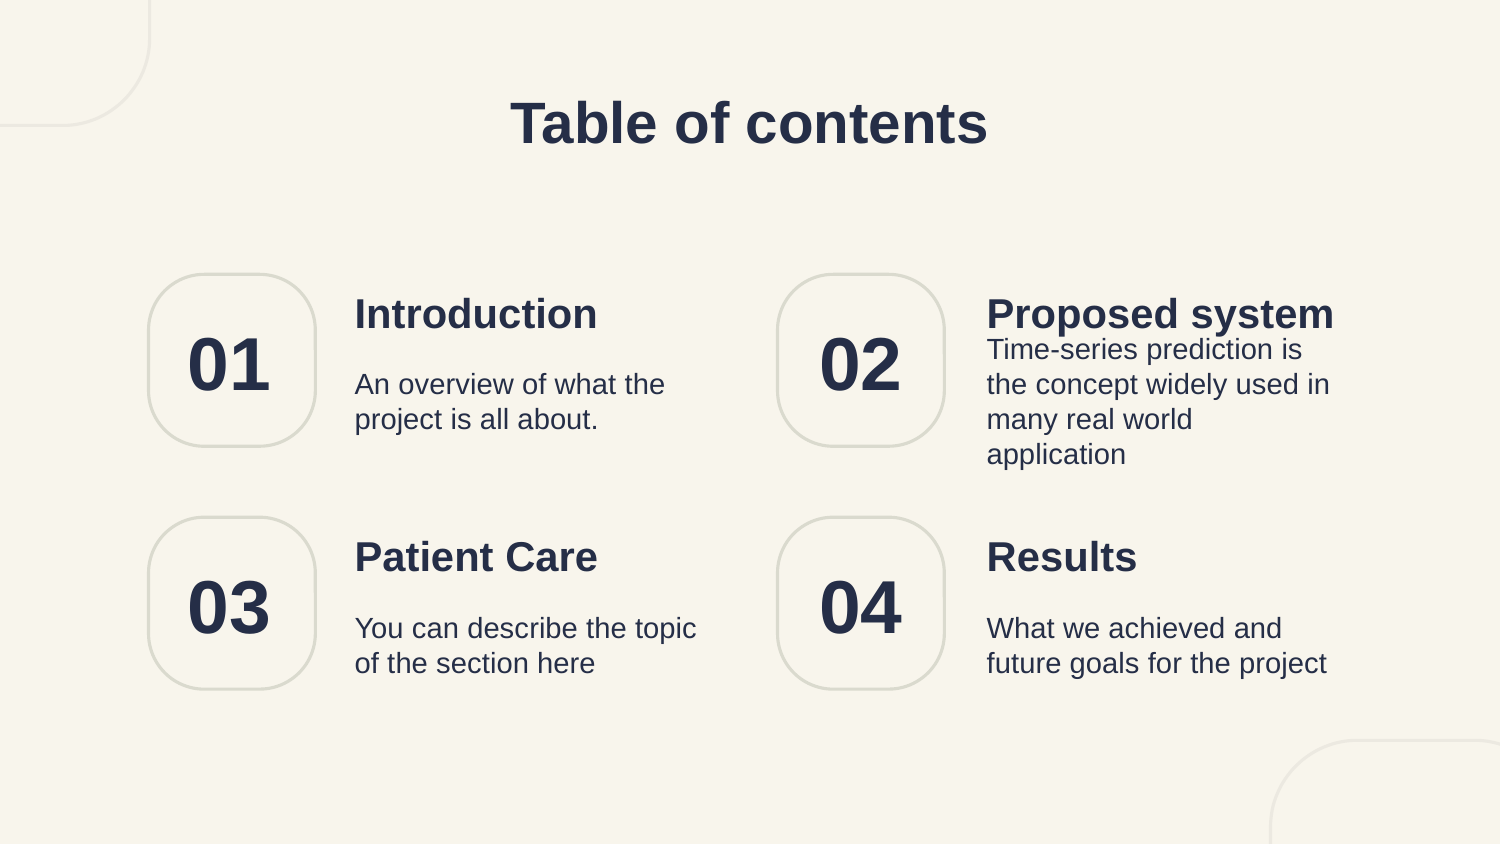

# Table of contents
Introduction
Proposed system

01
02
An overview of what the project is all about.
Time-series prediction is the concept widely used in many real world application
Patient Care
Results
03

04

You can describe the topic of the section here
What we achieved and future goals for the project